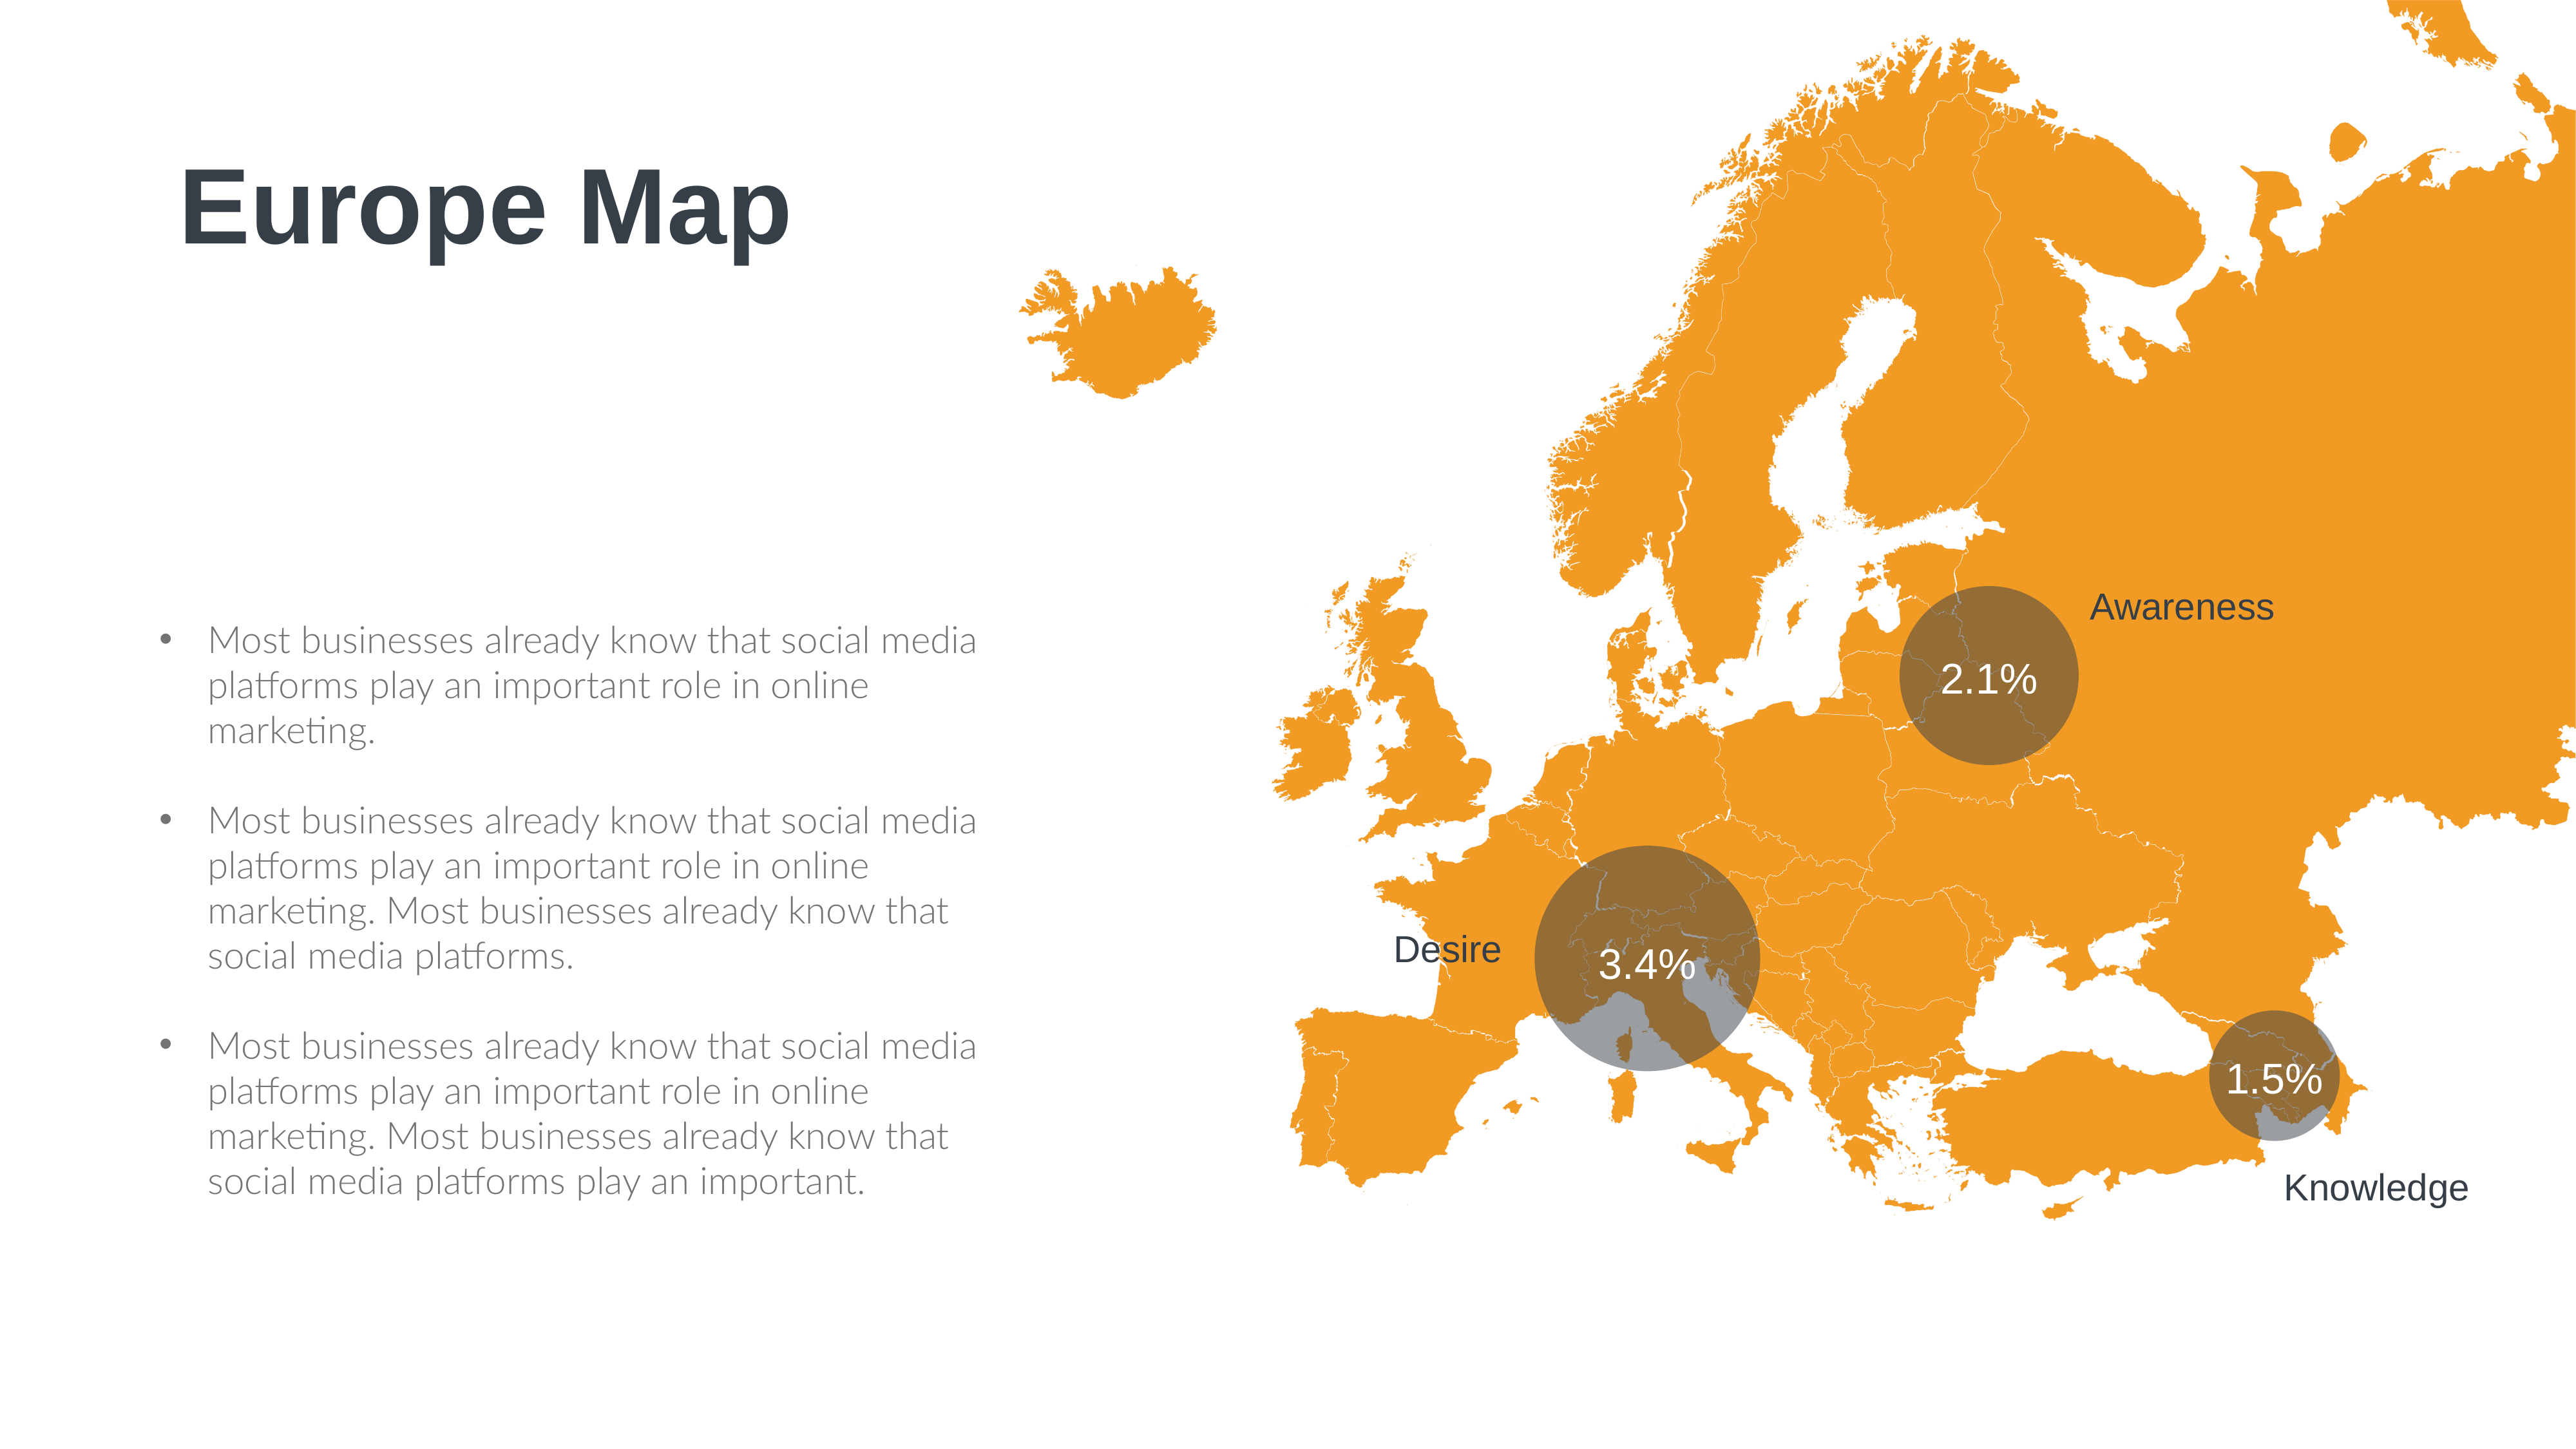

Europe Map
Awareness

2.1%
Most businesses already know that social media platforms play an important role in online marketing.

Most businesses already know that social media platforms play an important role in online marketing. Most businesses already know that social media platforms.

Most businesses already know that social media platforms play an important role in online marketing. Most businesses already know that social media platforms play an important.

3.4%
Desire

1.5%
Knowledge